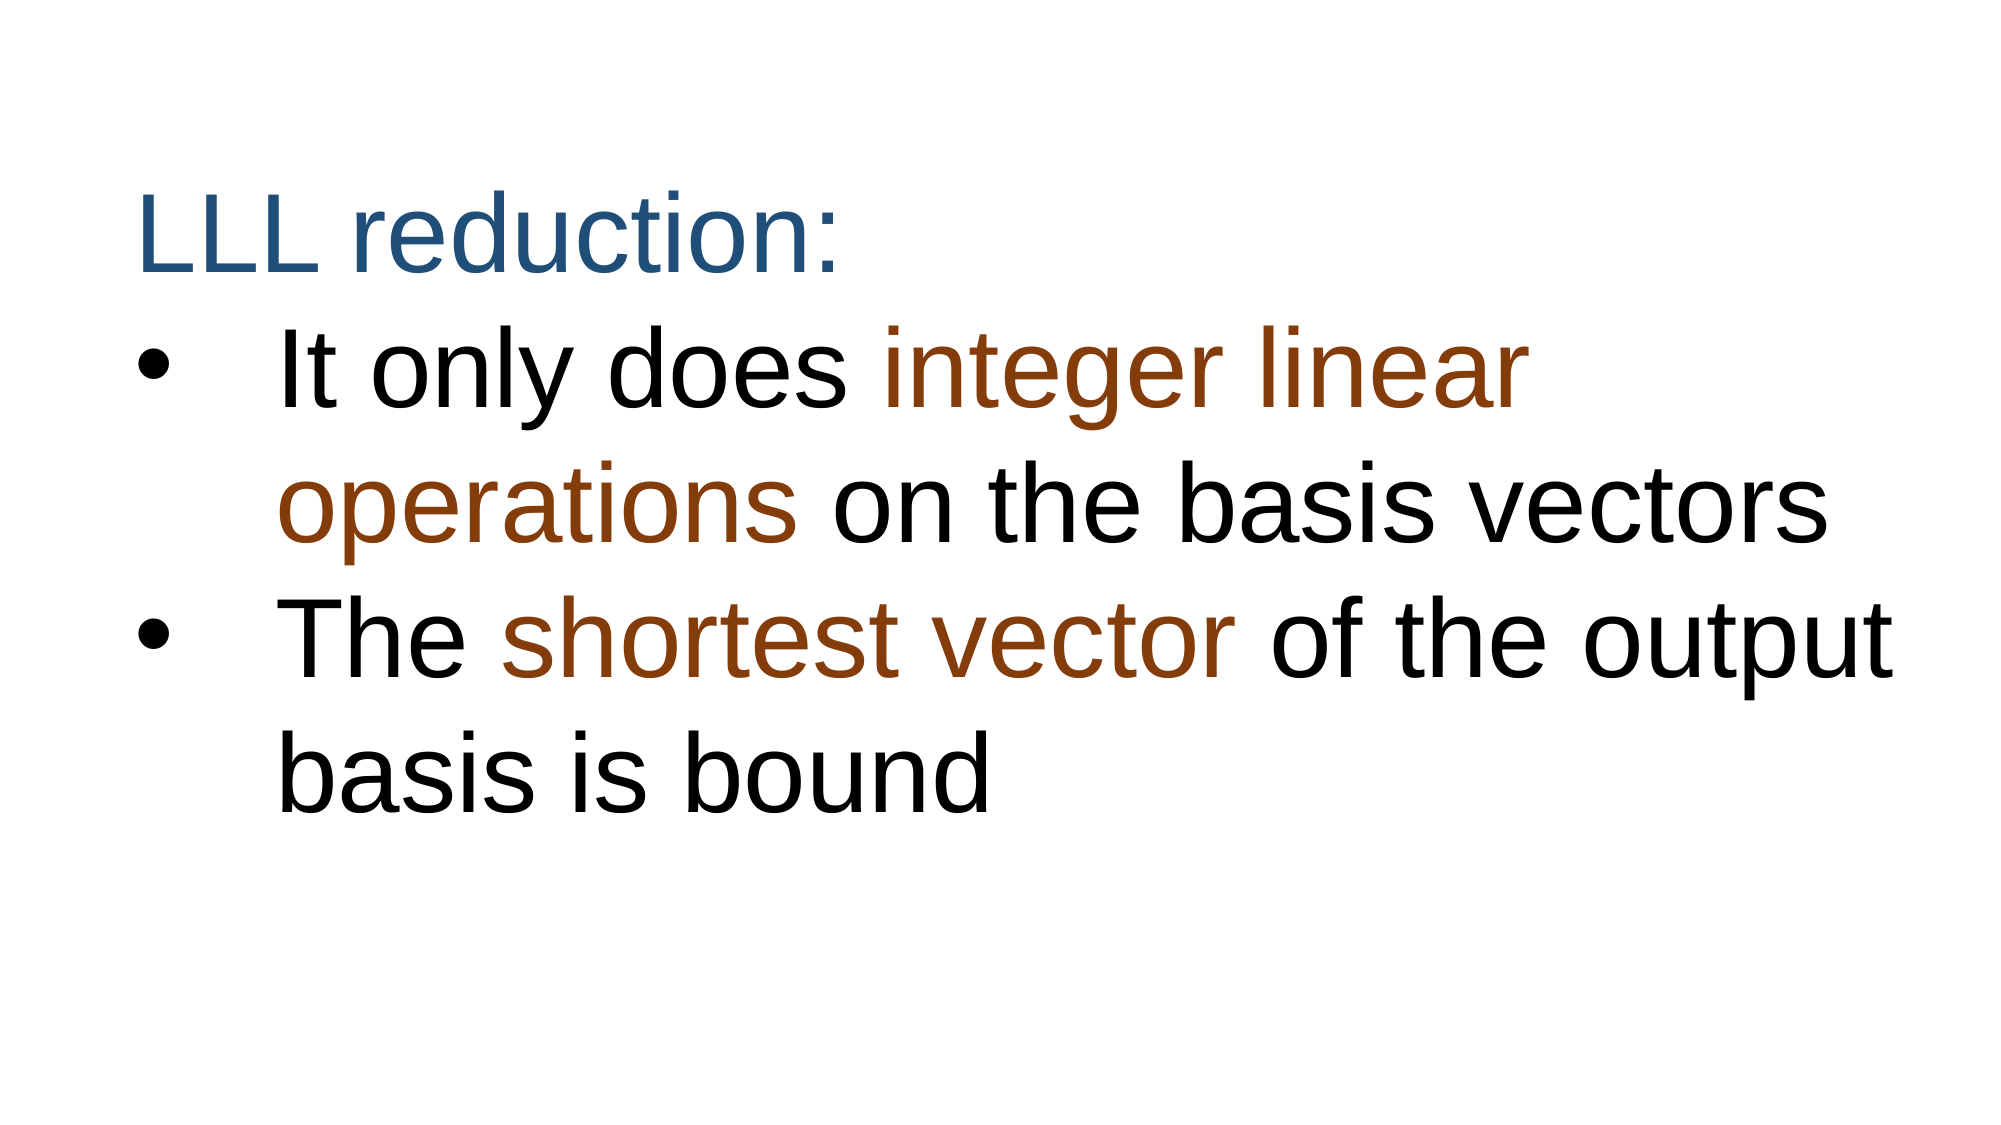

LLL reduction:
It only does integer linear operations on the basis vectors
The shortest vector of the output basis is bound